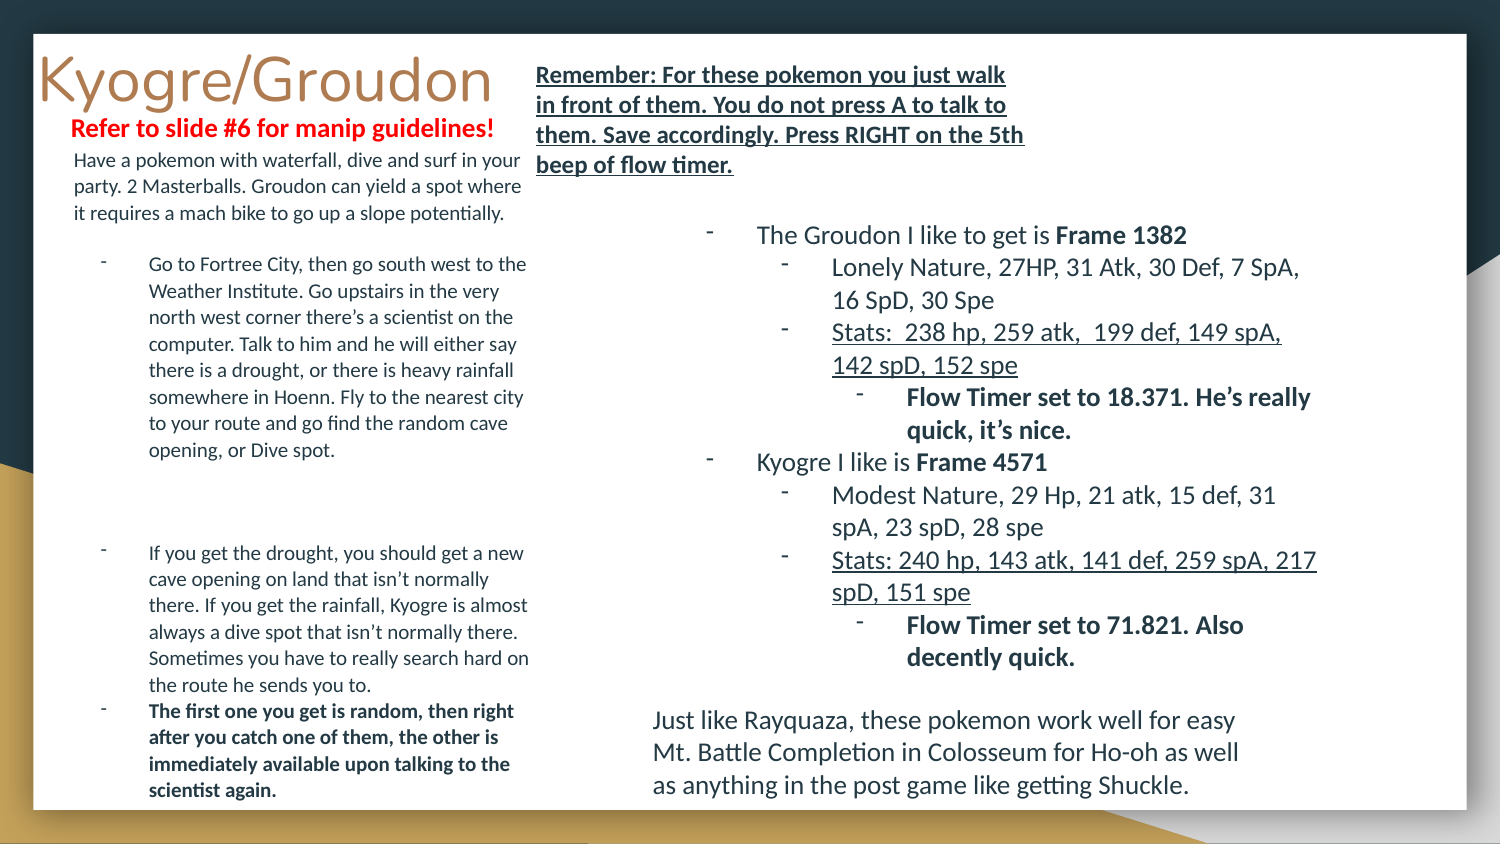

# Kyogre/Groudon
Remember: For these pokemon you just walk in front of them. You do not press A to talk to them. Save accordingly. Press RIGHT on the 5th beep of flow timer.
Refer to slide #6 for manip guidelines!
Have a pokemon with waterfall, dive and surf in your party. 2 Masterballs. Groudon can yield a spot where it requires a mach bike to go up a slope potentially.
Go to Fortree City, then go south west to the Weather Institute. Go upstairs in the very north west corner there’s a scientist on the computer. Talk to him and he will either say there is a drought, or there is heavy rainfall somewhere in Hoenn. Fly to the nearest city to your route and go find the random cave opening, or Dive spot.

If you get the drought, you should get a new cave opening on land that isn’t normally there. If you get the rainfall, Kyogre is almost always a dive spot that isn’t normally there. Sometimes you have to really search hard on the route he sends you to.
The first one you get is random, then right after you catch one of them, the other is immediately available upon talking to the scientist again.

The Groudon I like to get is Frame 1382
Lonely Nature, 27HP, 31 Atk, 30 Def, 7 SpA, 16 SpD, 30 Spe
Stats:  238 hp, 259 atk,  199 def, 149 spA, 142 spD, 152 spe
Flow Timer set to 18.371. He’s really quick, it’s nice.
Kyogre I like is Frame 4571
Modest Nature, 29 Hp, 21 atk, 15 def, 31 spA, 23 spD, 28 spe
Stats: 240 hp, 143 atk, 141 def, 259 spA, 217 spD, 151 spe
Flow Timer set to 71.821. Also decently quick.
Just like Rayquaza, these pokemon work well for easy Mt. Battle Completion in Colosseum for Ho-oh as well as anything in the post game like getting Shuckle.